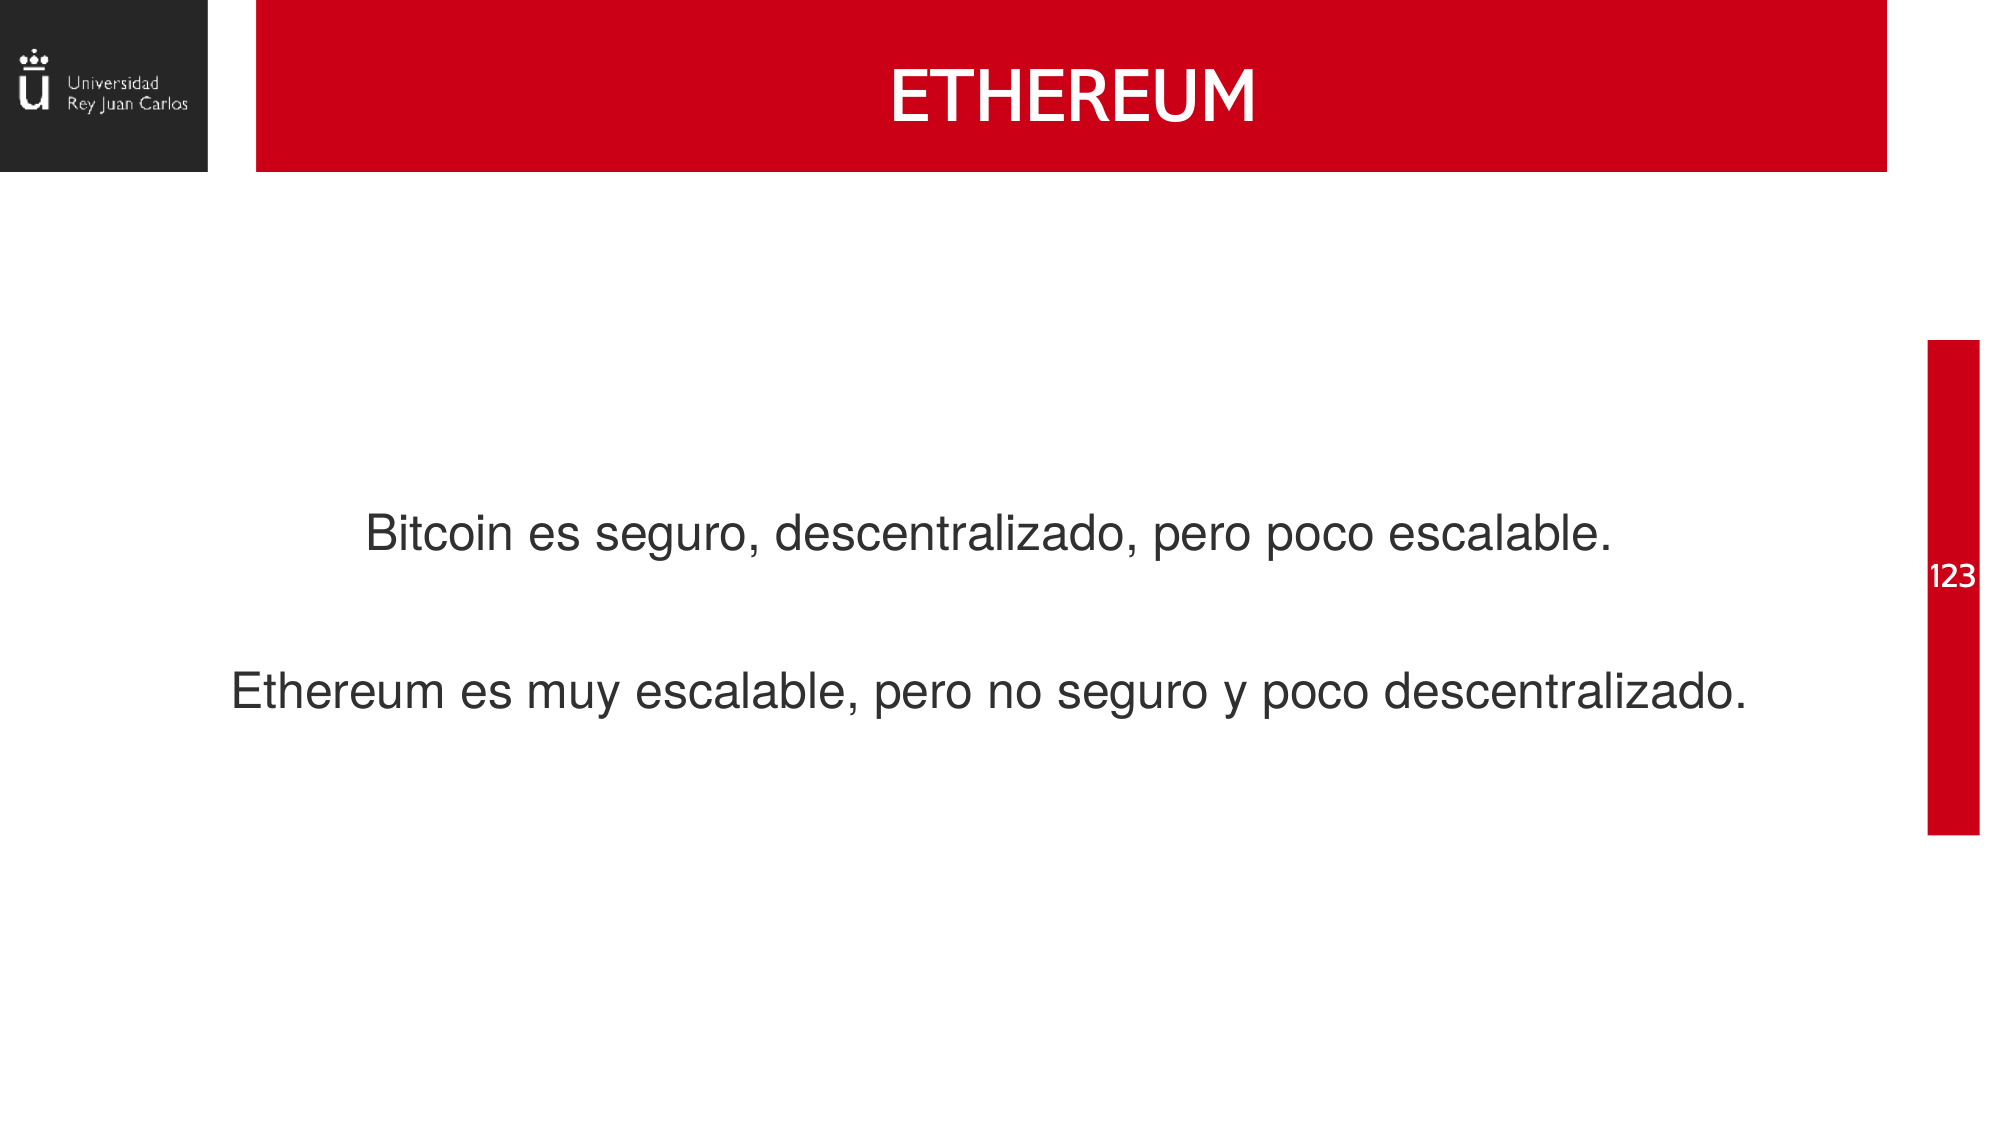

# ETHEREUM
Bitcoin es seguro, descentralizado, pero poco escalable.
Ethereum es muy escalable, pero no seguro y poco descentralizado.
123